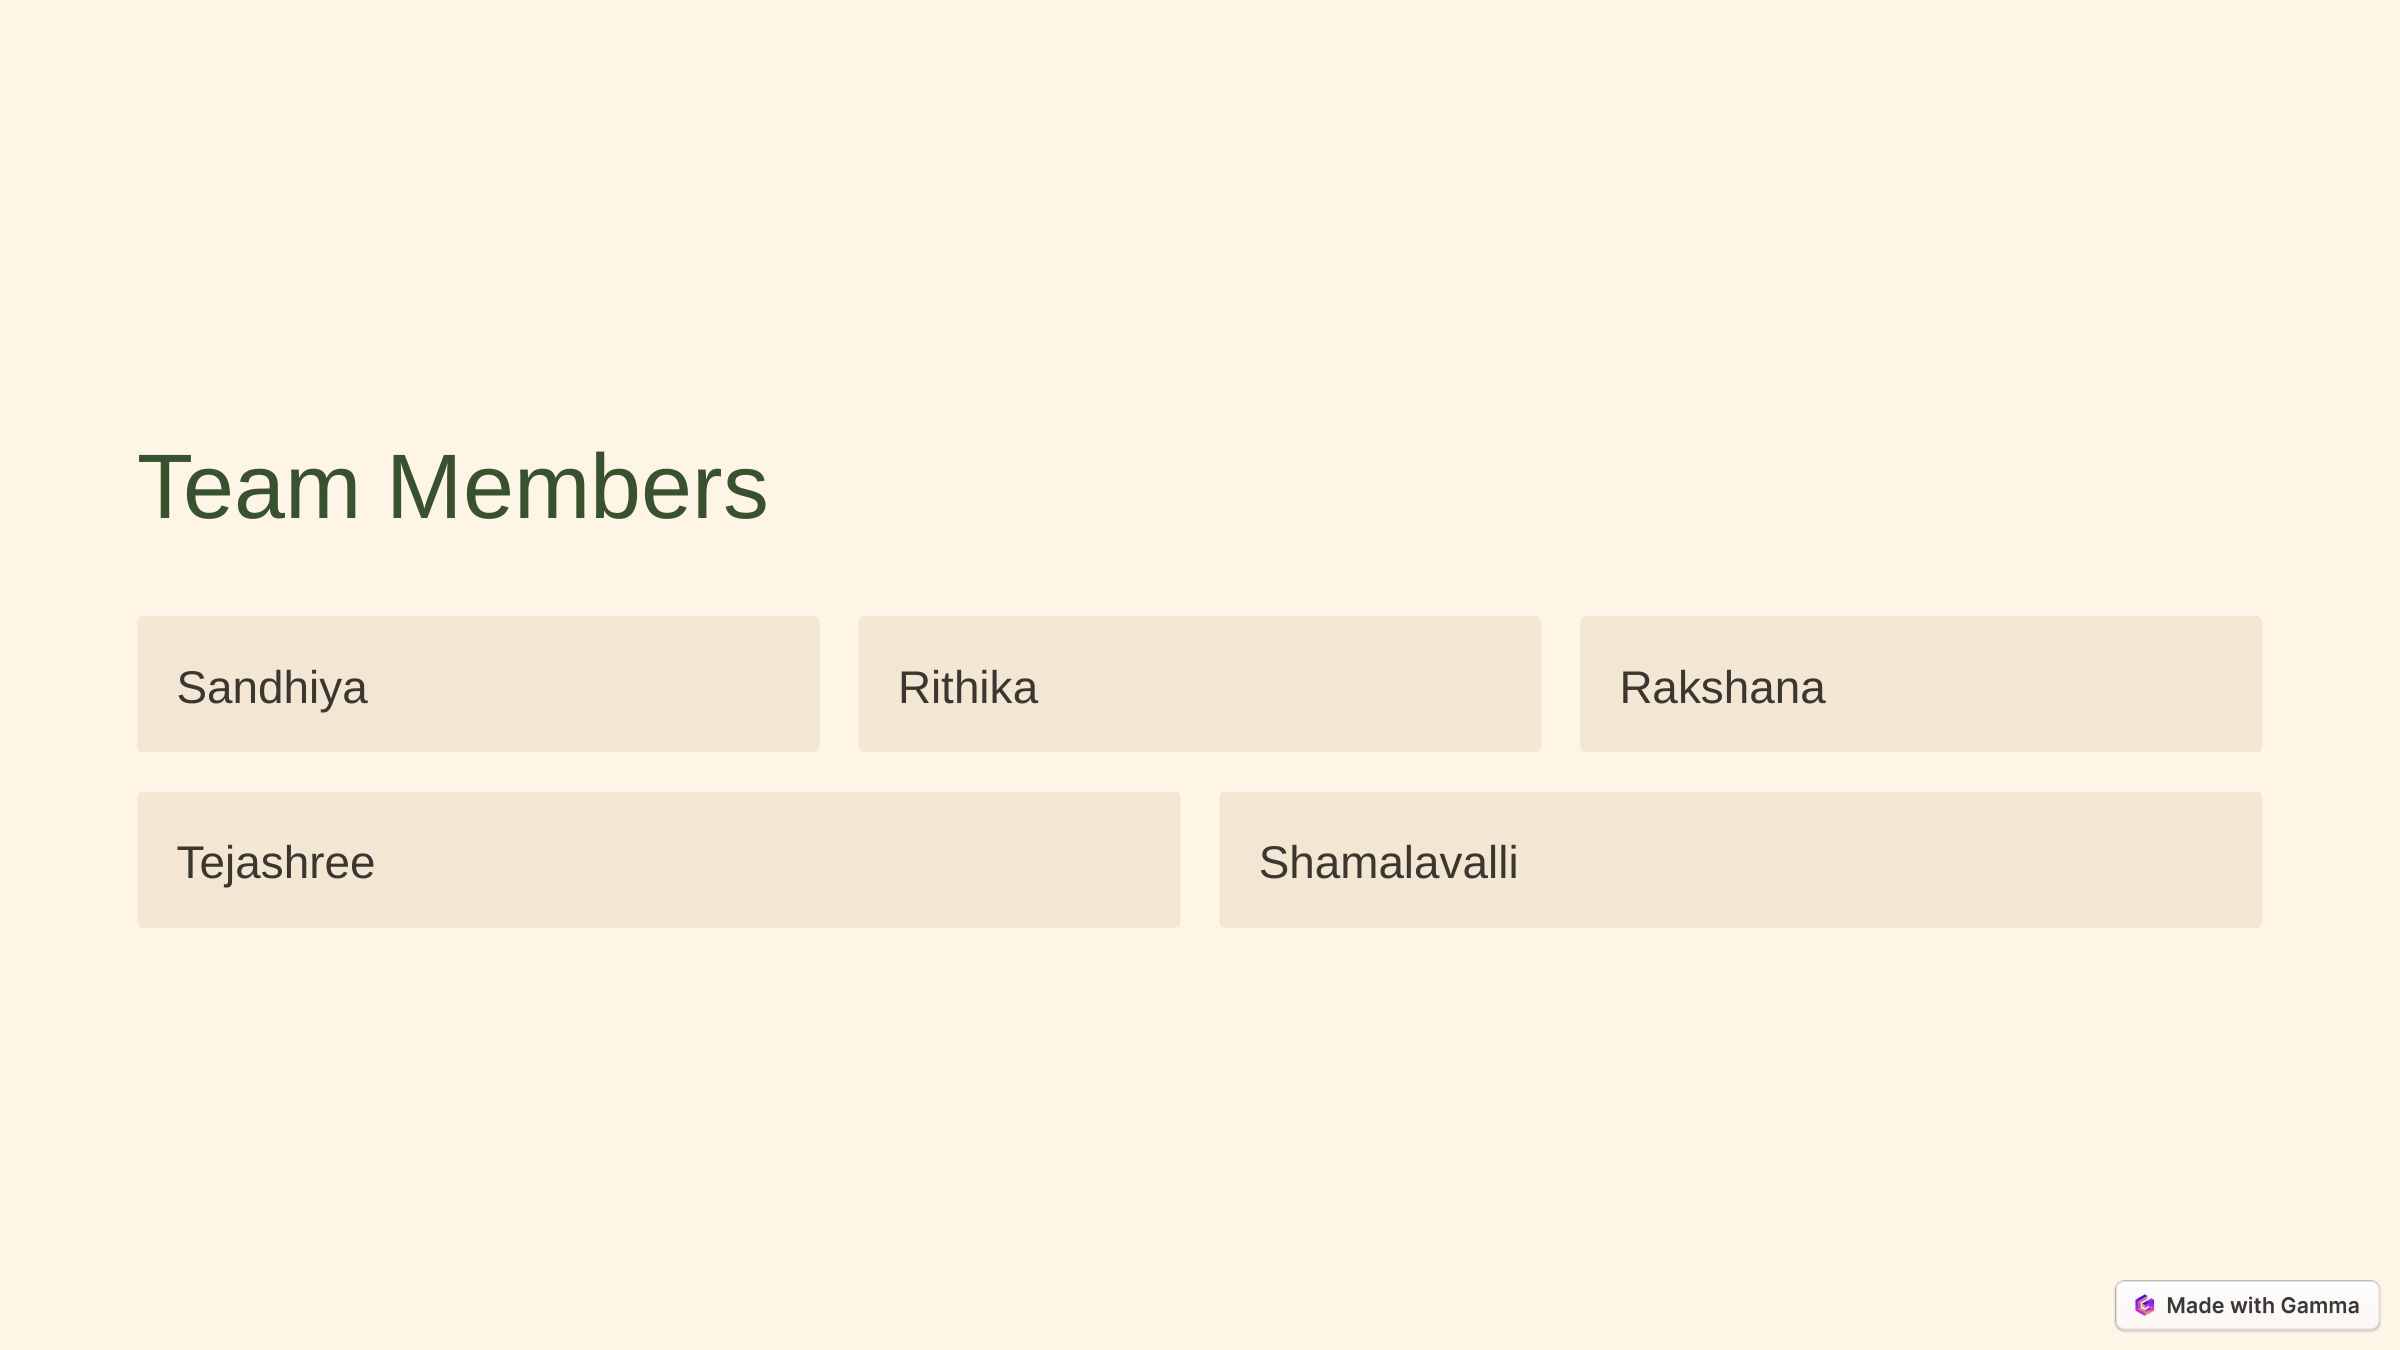

Team Members

Sandhiya
Rithika
Rakshana

Tejashree
Shamalavalli